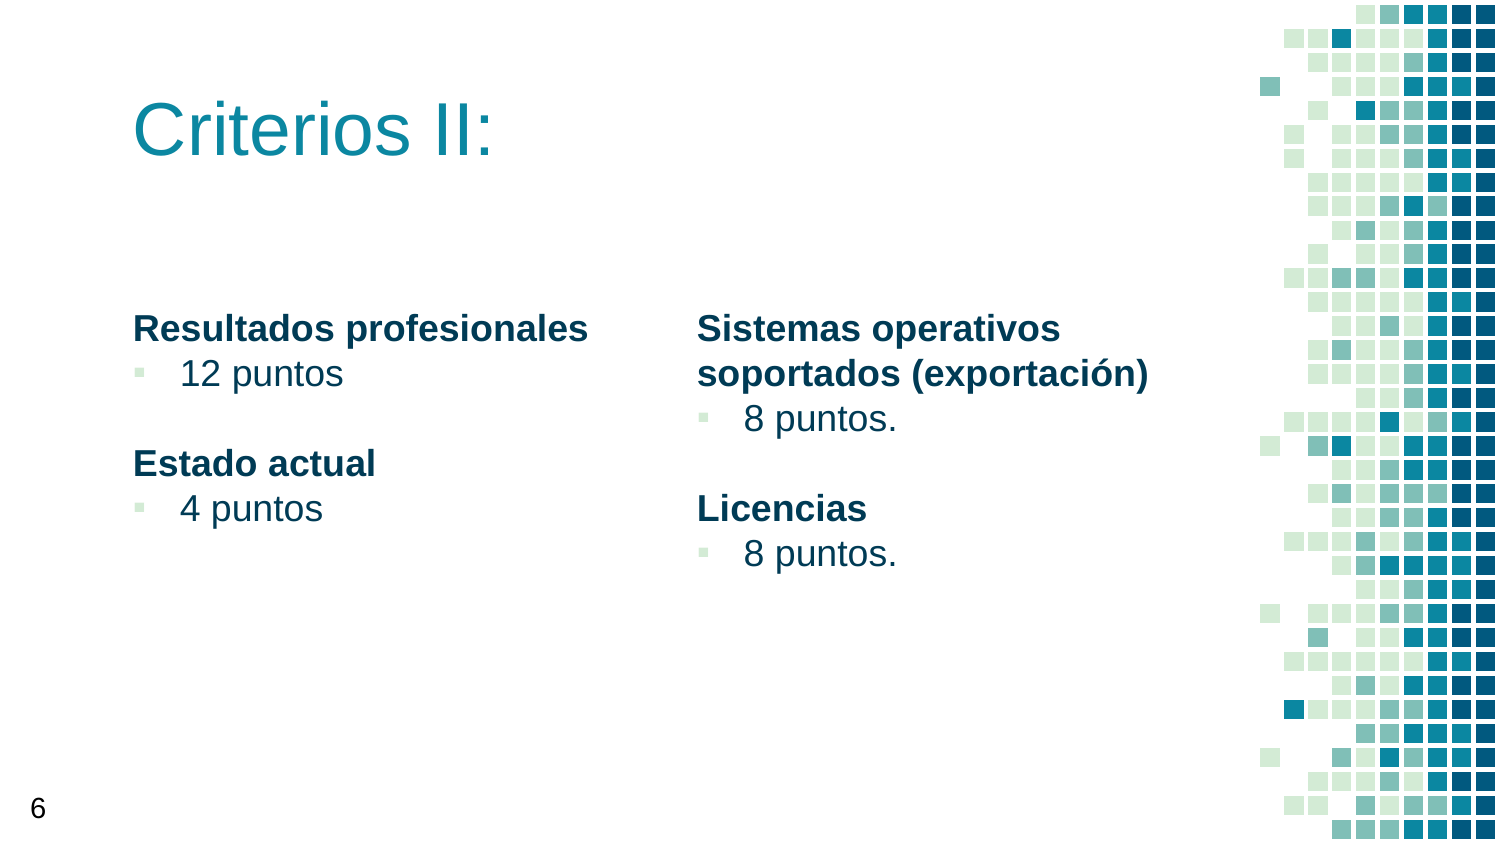

# Criterios II:
Resultados profesionales
12 puntos
Estado actual
4 puntos

Sistemas operativos soportados (exportación)
8 puntos.

Licencias
8 puntos.
6